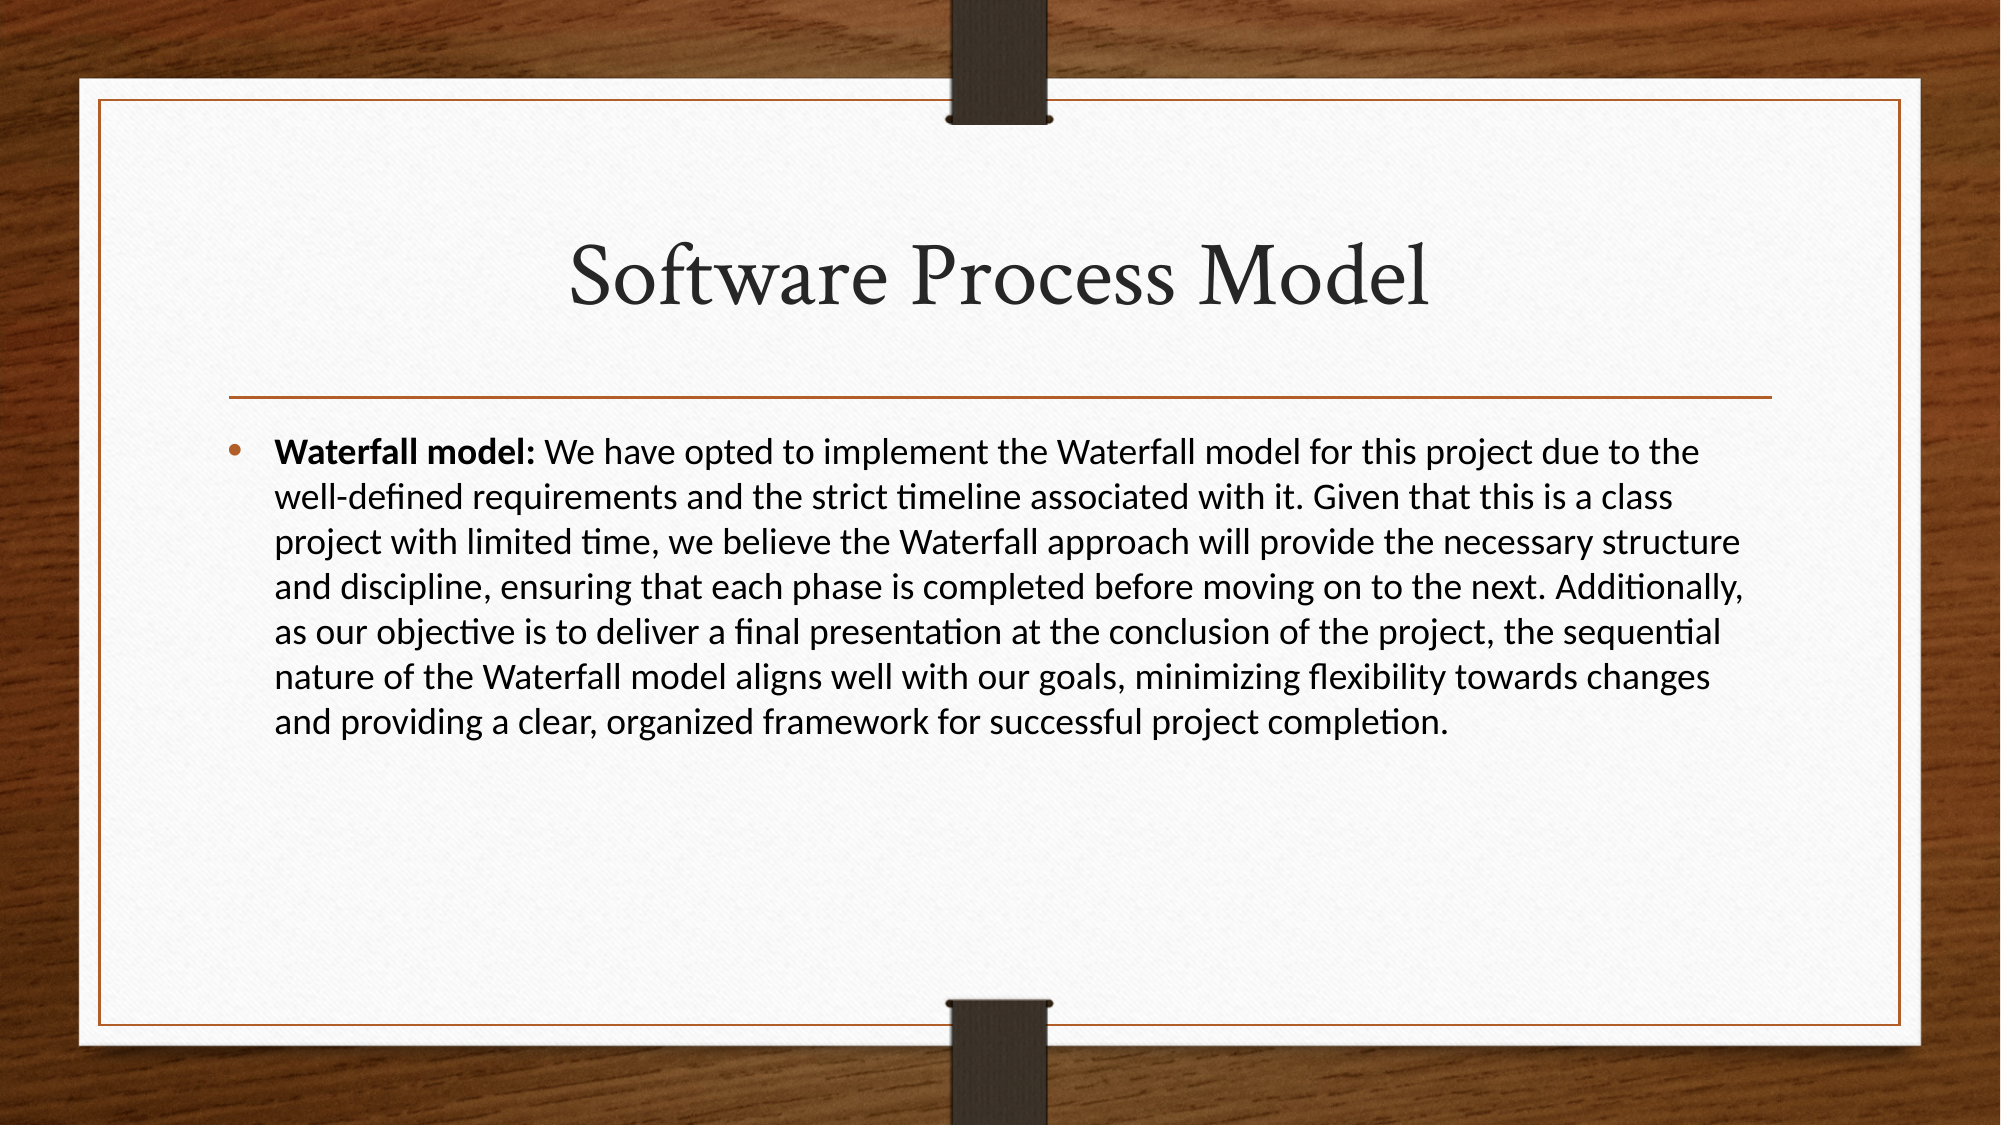

# Software Process Model
Waterfall model: We have opted to implement the Waterfall model for this project due to the well-defined requirements and the strict timeline associated with it. Given that this is a class project with limited time, we believe the Waterfall approach will provide the necessary structure and discipline, ensuring that each phase is completed before moving on to the next. Additionally, as our objective is to deliver a final presentation at the conclusion of the project, the sequential nature of the Waterfall model aligns well with our goals, minimizing flexibility towards changes and providing a clear, organized framework for successful project completion.